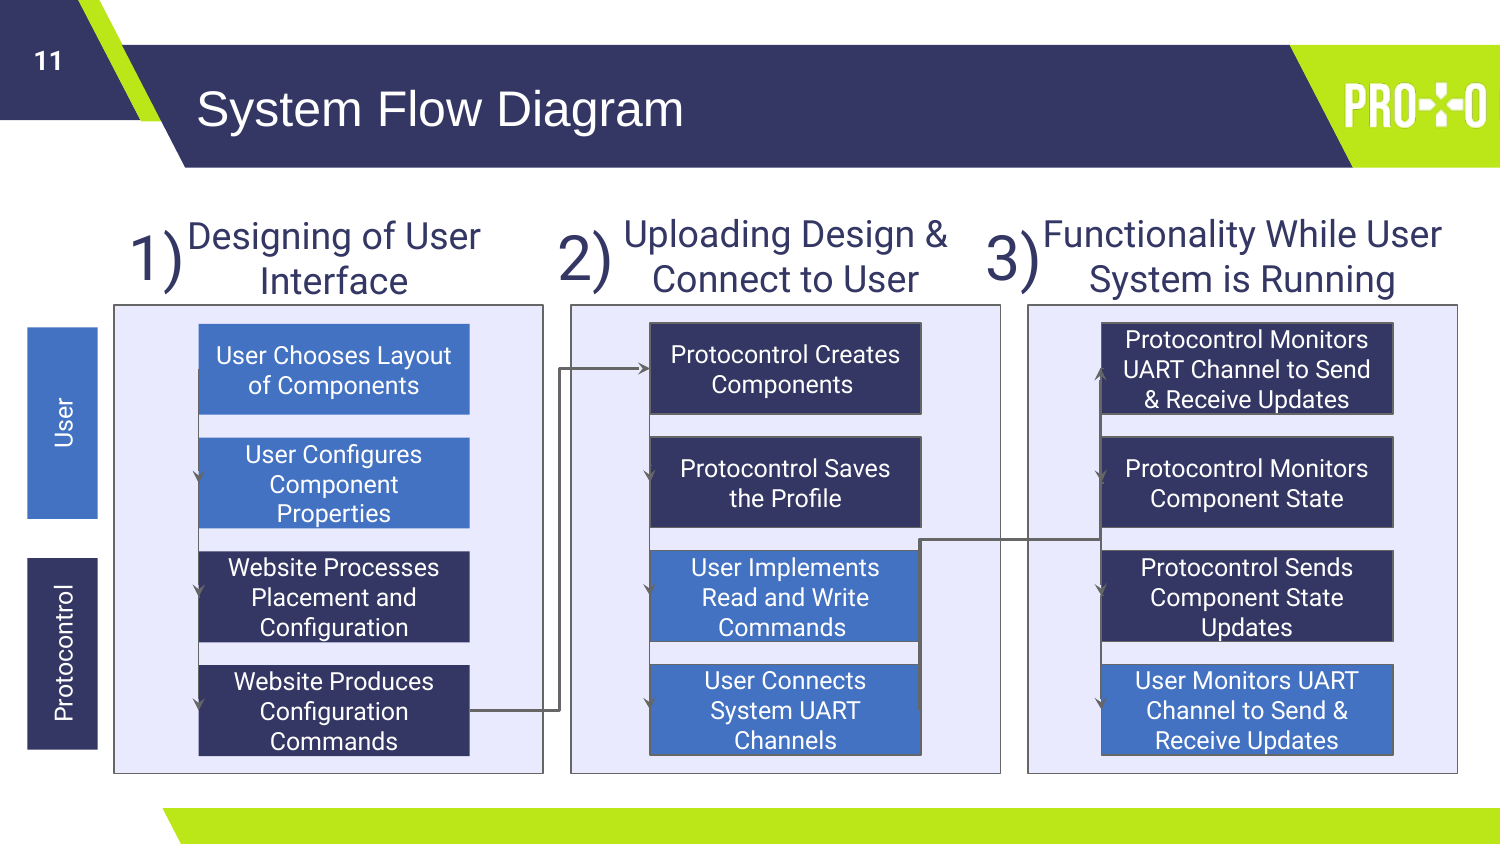

11
# System Flow Diagram
Uploading Design & Connect to User
Functionality While User System is Running
Designing of User Interface
2)
3)
1)

Protocontrol Creates Components
Protocontrol Monitors UART Channel to Send & Receive Updates
User Chooses Layout of Components
User
Protocontrol Saves the Profile
Protocontrol Monitors Component State
User Configures Component Properties
User Implements Read and Write Commands
Protocontrol Sends Component State Updates
Website Processes Placement and Configuration
Protocontrol
User Connects System UART Channels
User Monitors UART Channel to Send & Receive Updates
Website Produces Configuration Commands